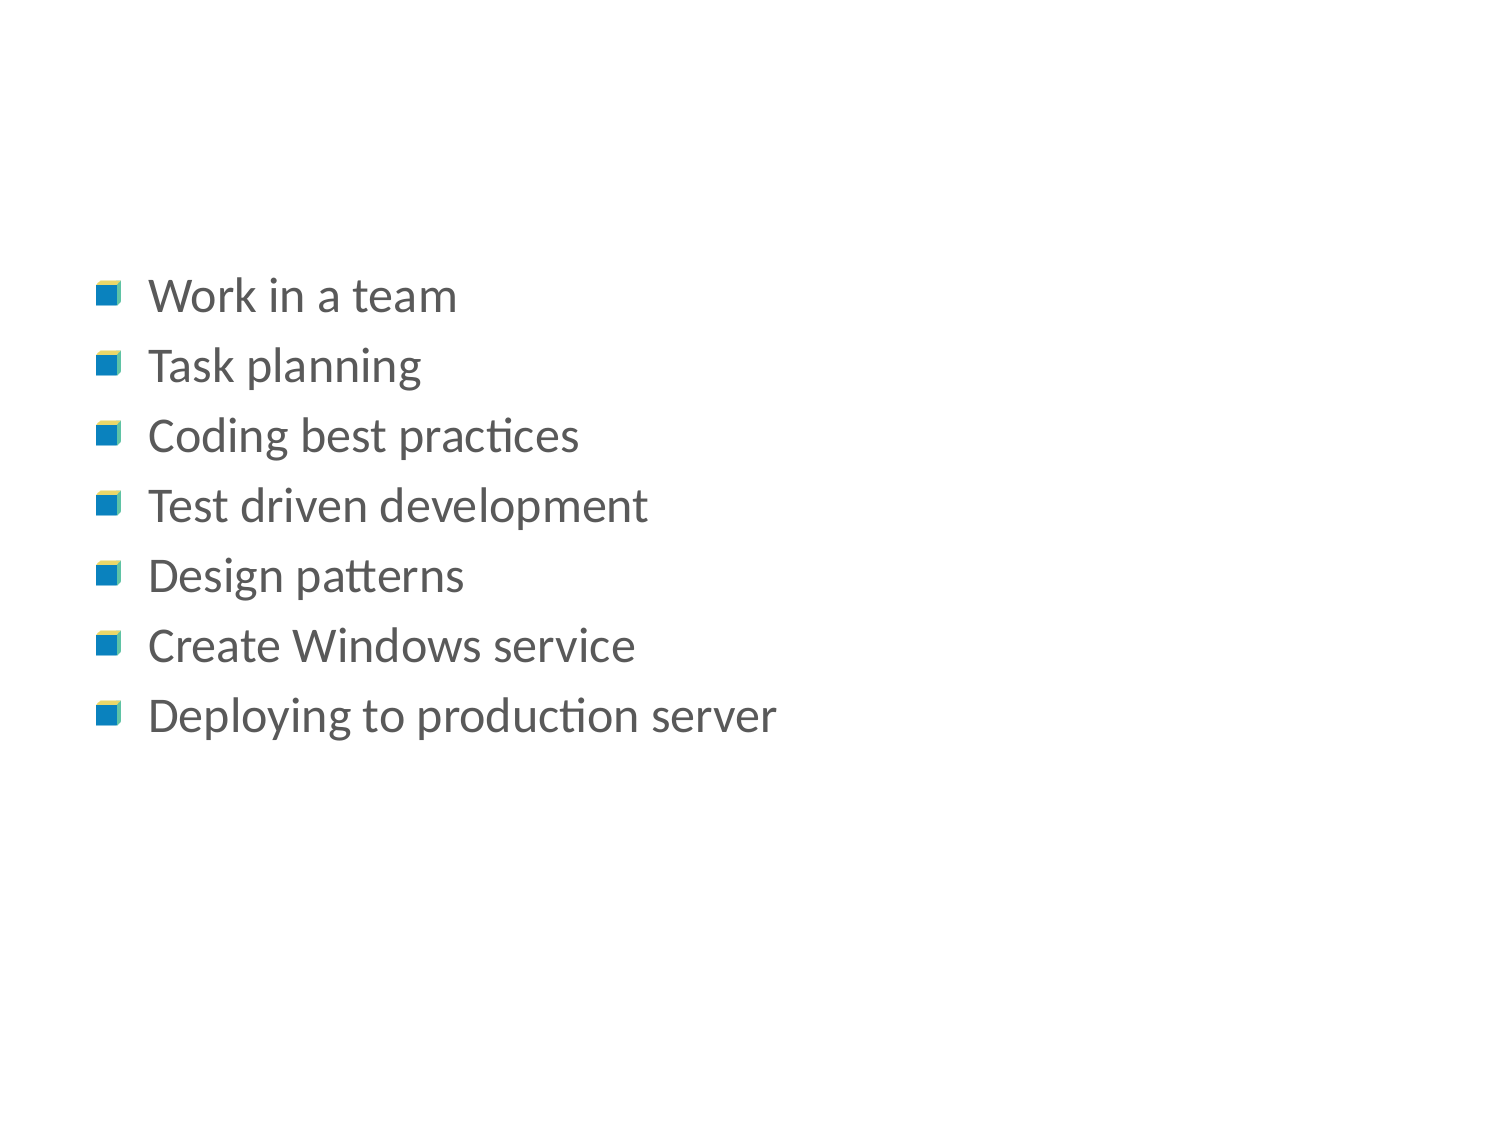

#
Work in a team
Task planning
Coding best practices
Test driven development
Design patterns
Create Windows service
Deploying to production server